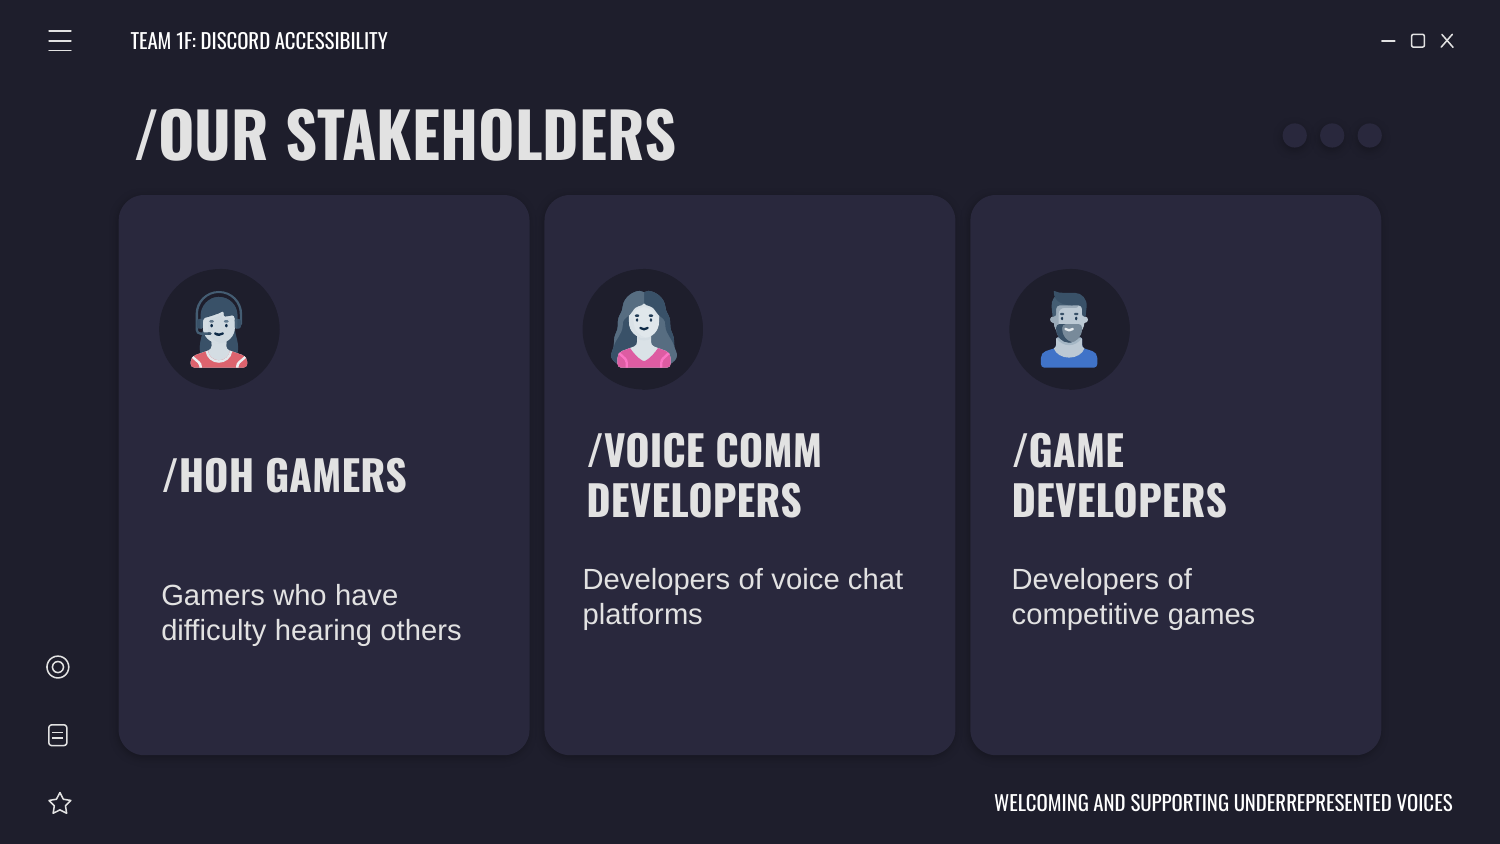

TEAM 1F: DISCORD ACCESSIBILITY

/OUR STAKEHOLDERS

/VOICE COMM DEVELOPERS
/GAME DEVELOPERS
# /HOH GAMERS
Developers of voice chat platforms
Gamers who have difficulty hearing others
Developers of competitive games

WELCOMING AND SUPPORTING UNDERREPRESENTED VOICES